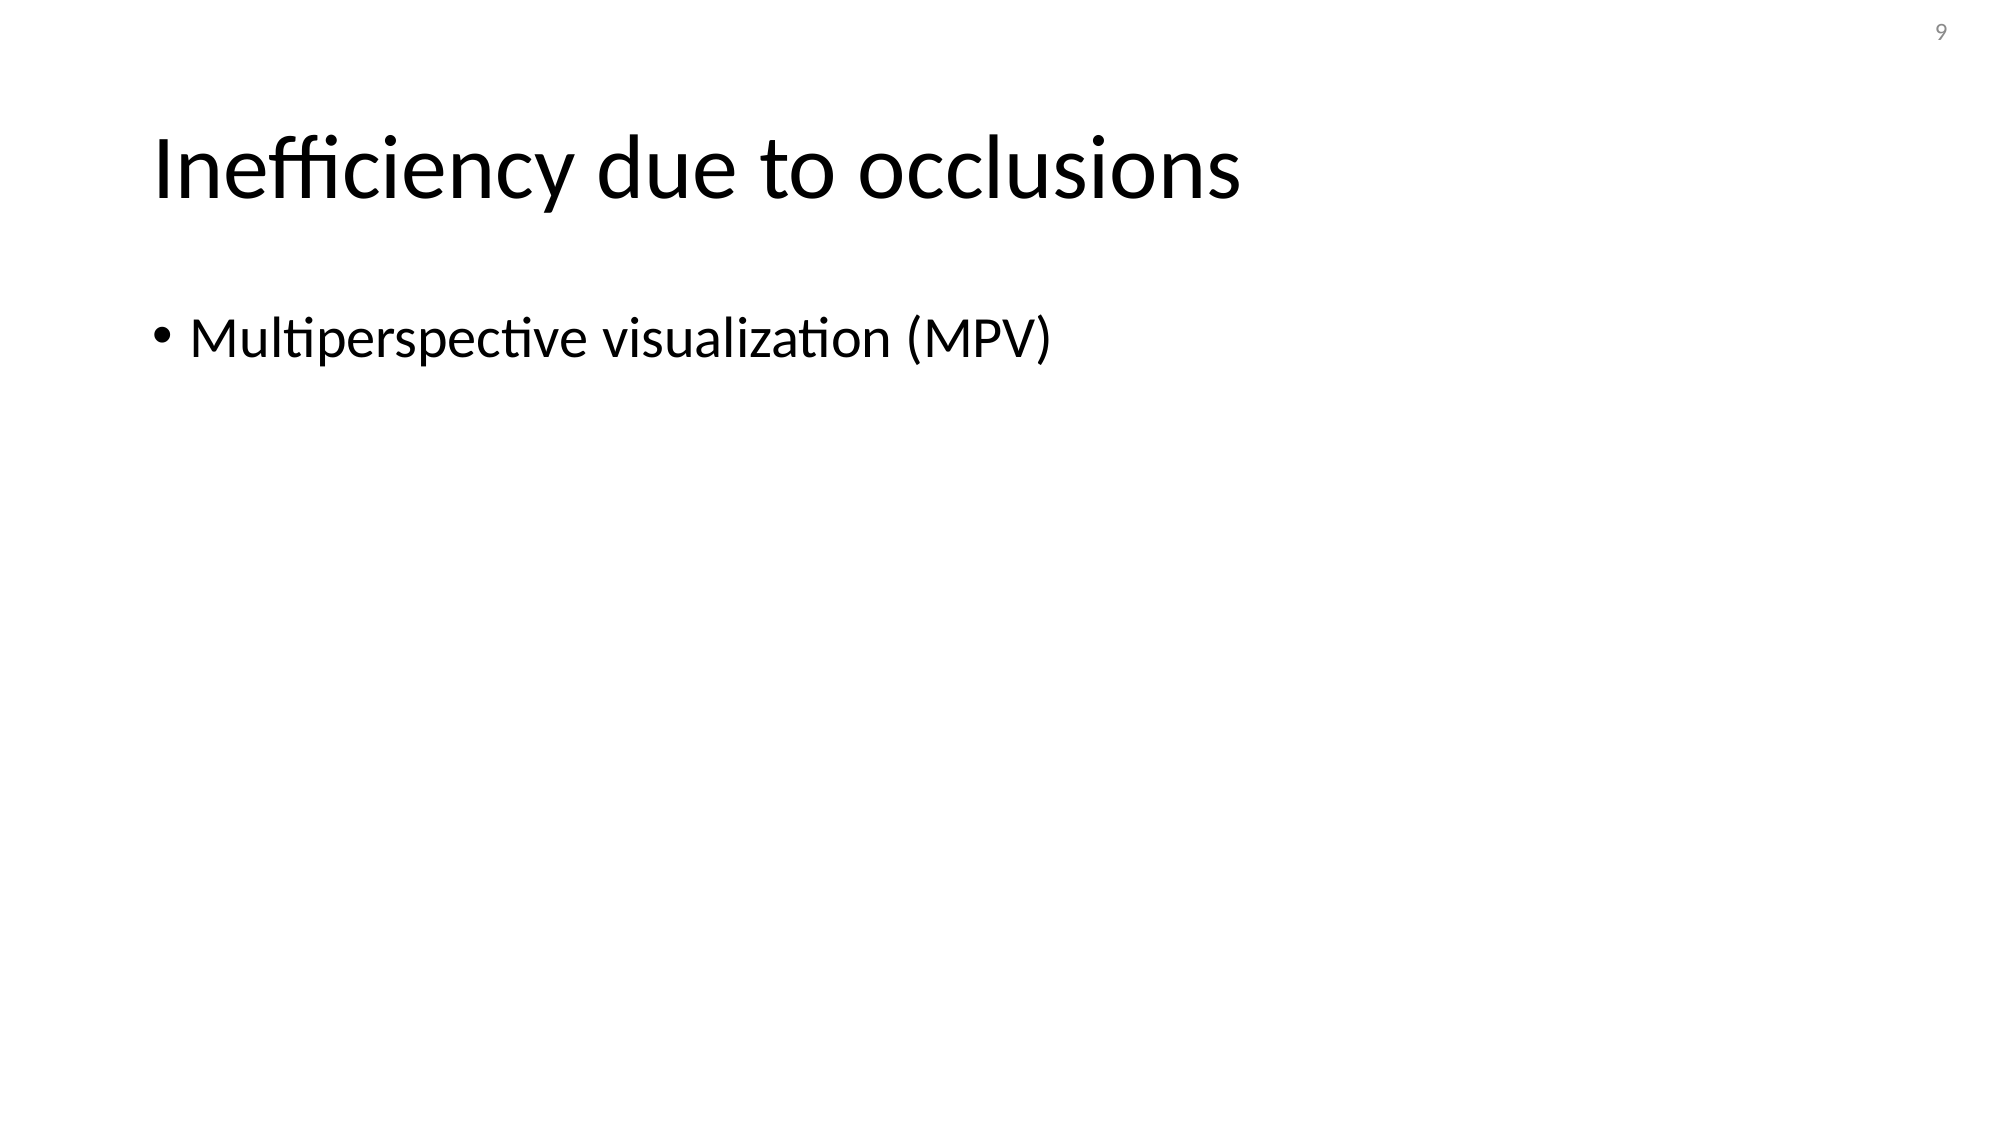

9
# Inefficiency due to occlusions
Multiperspective visualization (MPV)